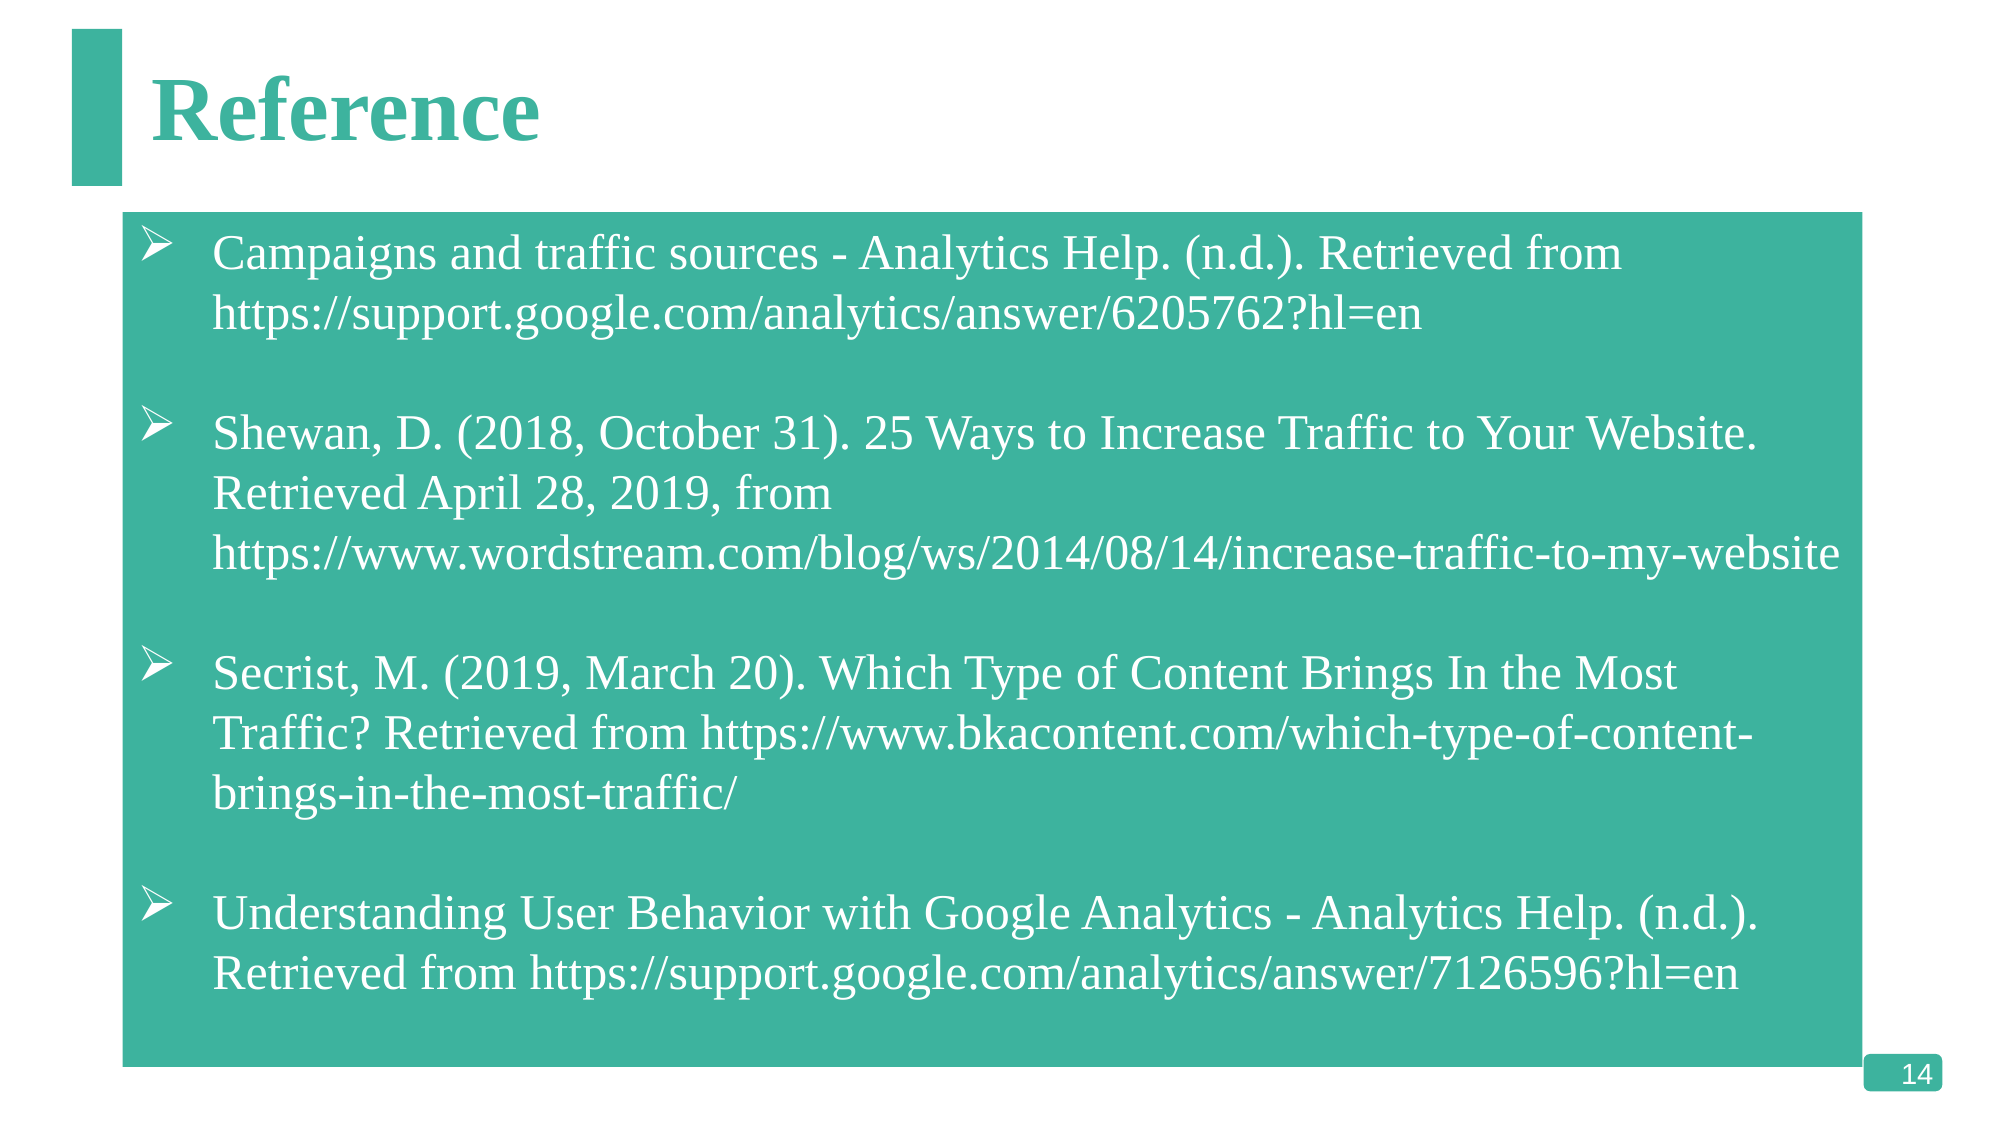

# Reference
Campaigns and traffic sources - Analytics Help. (n.d.). Retrieved from https://support.google.com/analytics/answer/6205762?hl=en

Shewan, D. (2018, October 31). 25 Ways to Increase Traffic to Your Website. Retrieved April 28, 2019, from https://www.wordstream.com/blog/ws/2014/08/14/increase-traffic-to-my-website

Secrist, M. (2019, March 20). Which Type of Content Brings In the Most Traffic? Retrieved from https://www.bkacontent.com/which-type-of-content-brings-in-the-most-traffic/

Understanding User Behavior with Google Analytics - Analytics Help. (n.d.). Retrieved from https://support.google.com/analytics/answer/7126596?hl=en

14